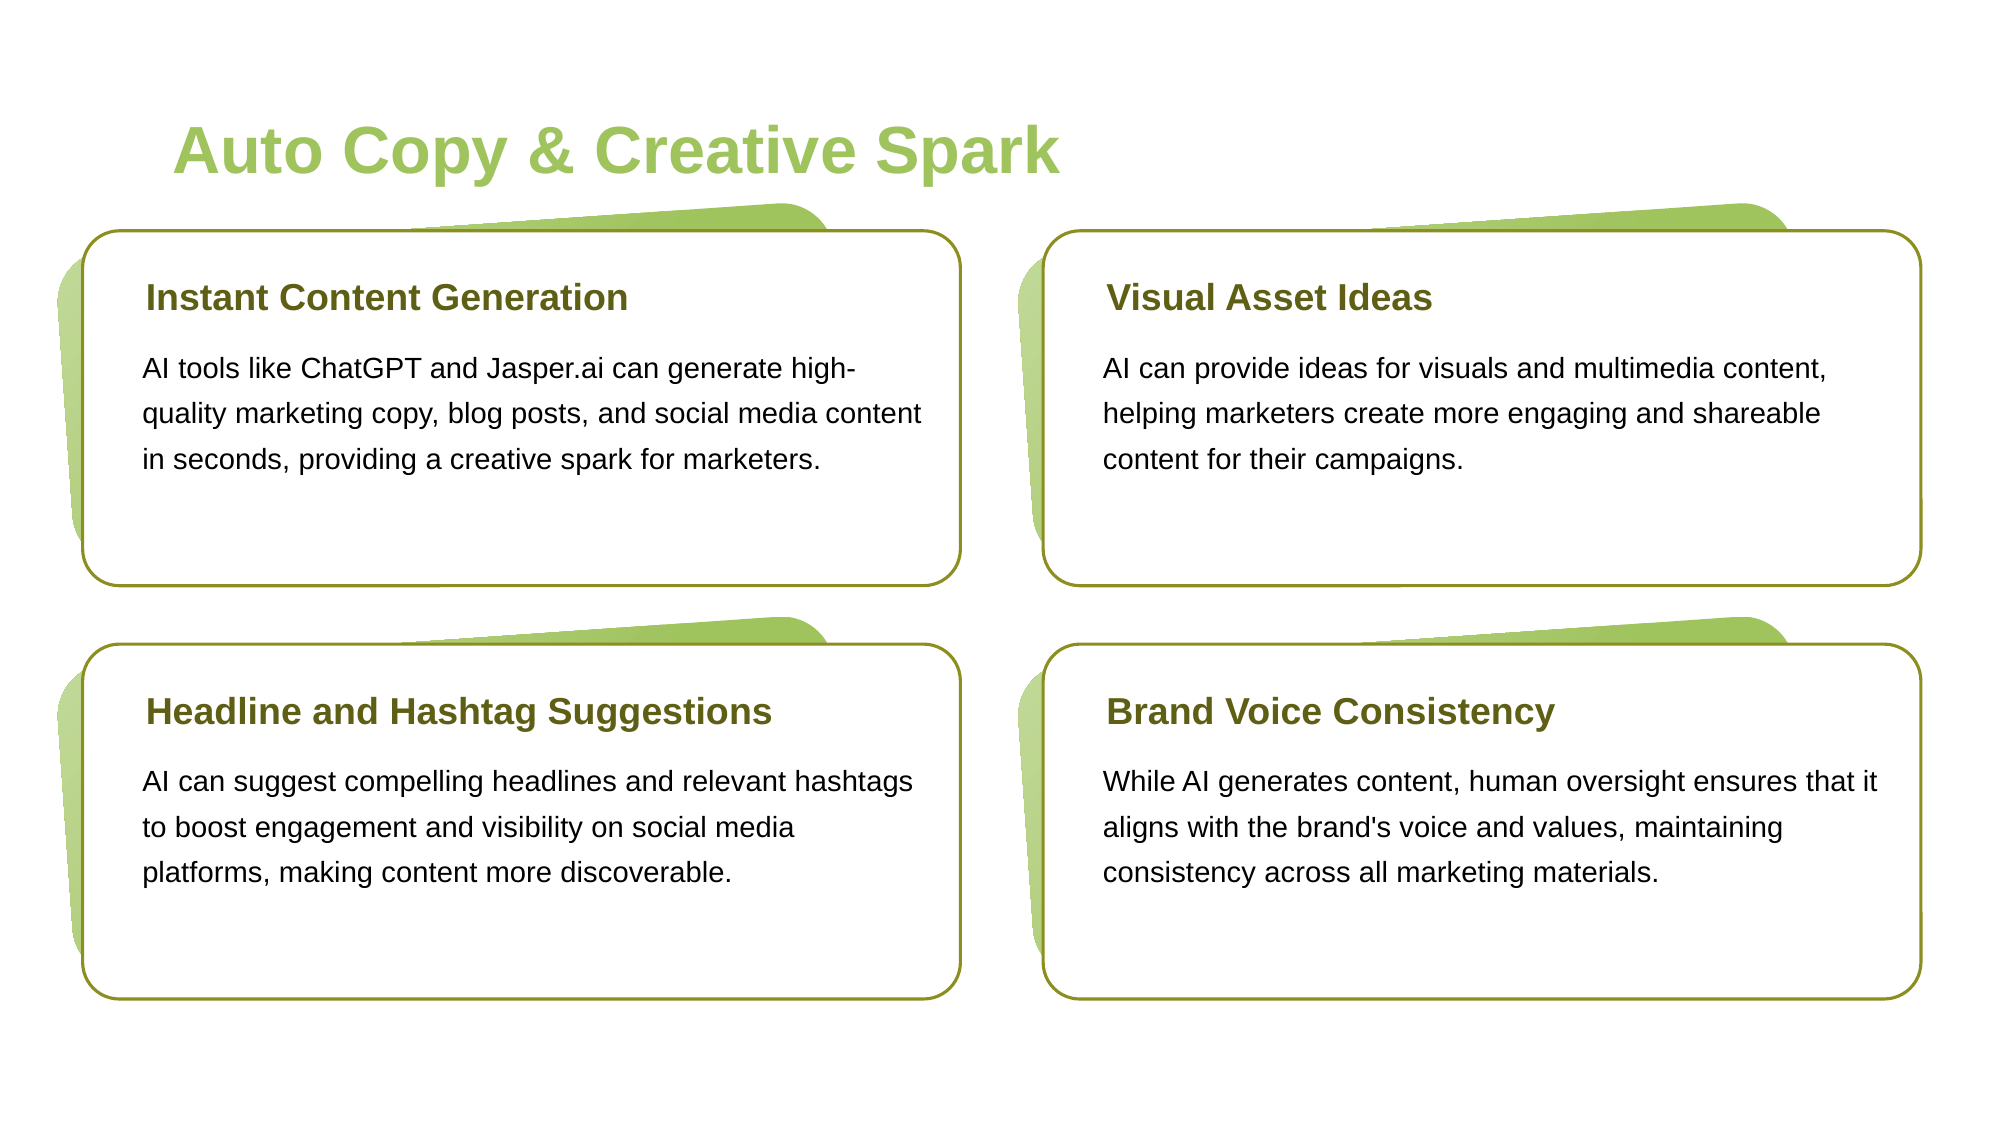

Auto Copy & Creative Spark

Instant Content Generation
Visual Asset Ideas
AI tools like ChatGPT and Jasper.ai can generate high-quality marketing copy, blog posts, and social media content in seconds, providing a creative spark for marketers.
AI can provide ideas for visuals and multimedia content, helping marketers create more engaging and shareable content for their campaigns.

Headline and Hashtag Suggestions
Brand Voice Consistency
AI can suggest compelling headlines and relevant hashtags to boost engagement and visibility on social media platforms, making content more discoverable.
While AI generates content, human oversight ensures that it aligns with the brand's voice and values, maintaining consistency across all marketing materials.